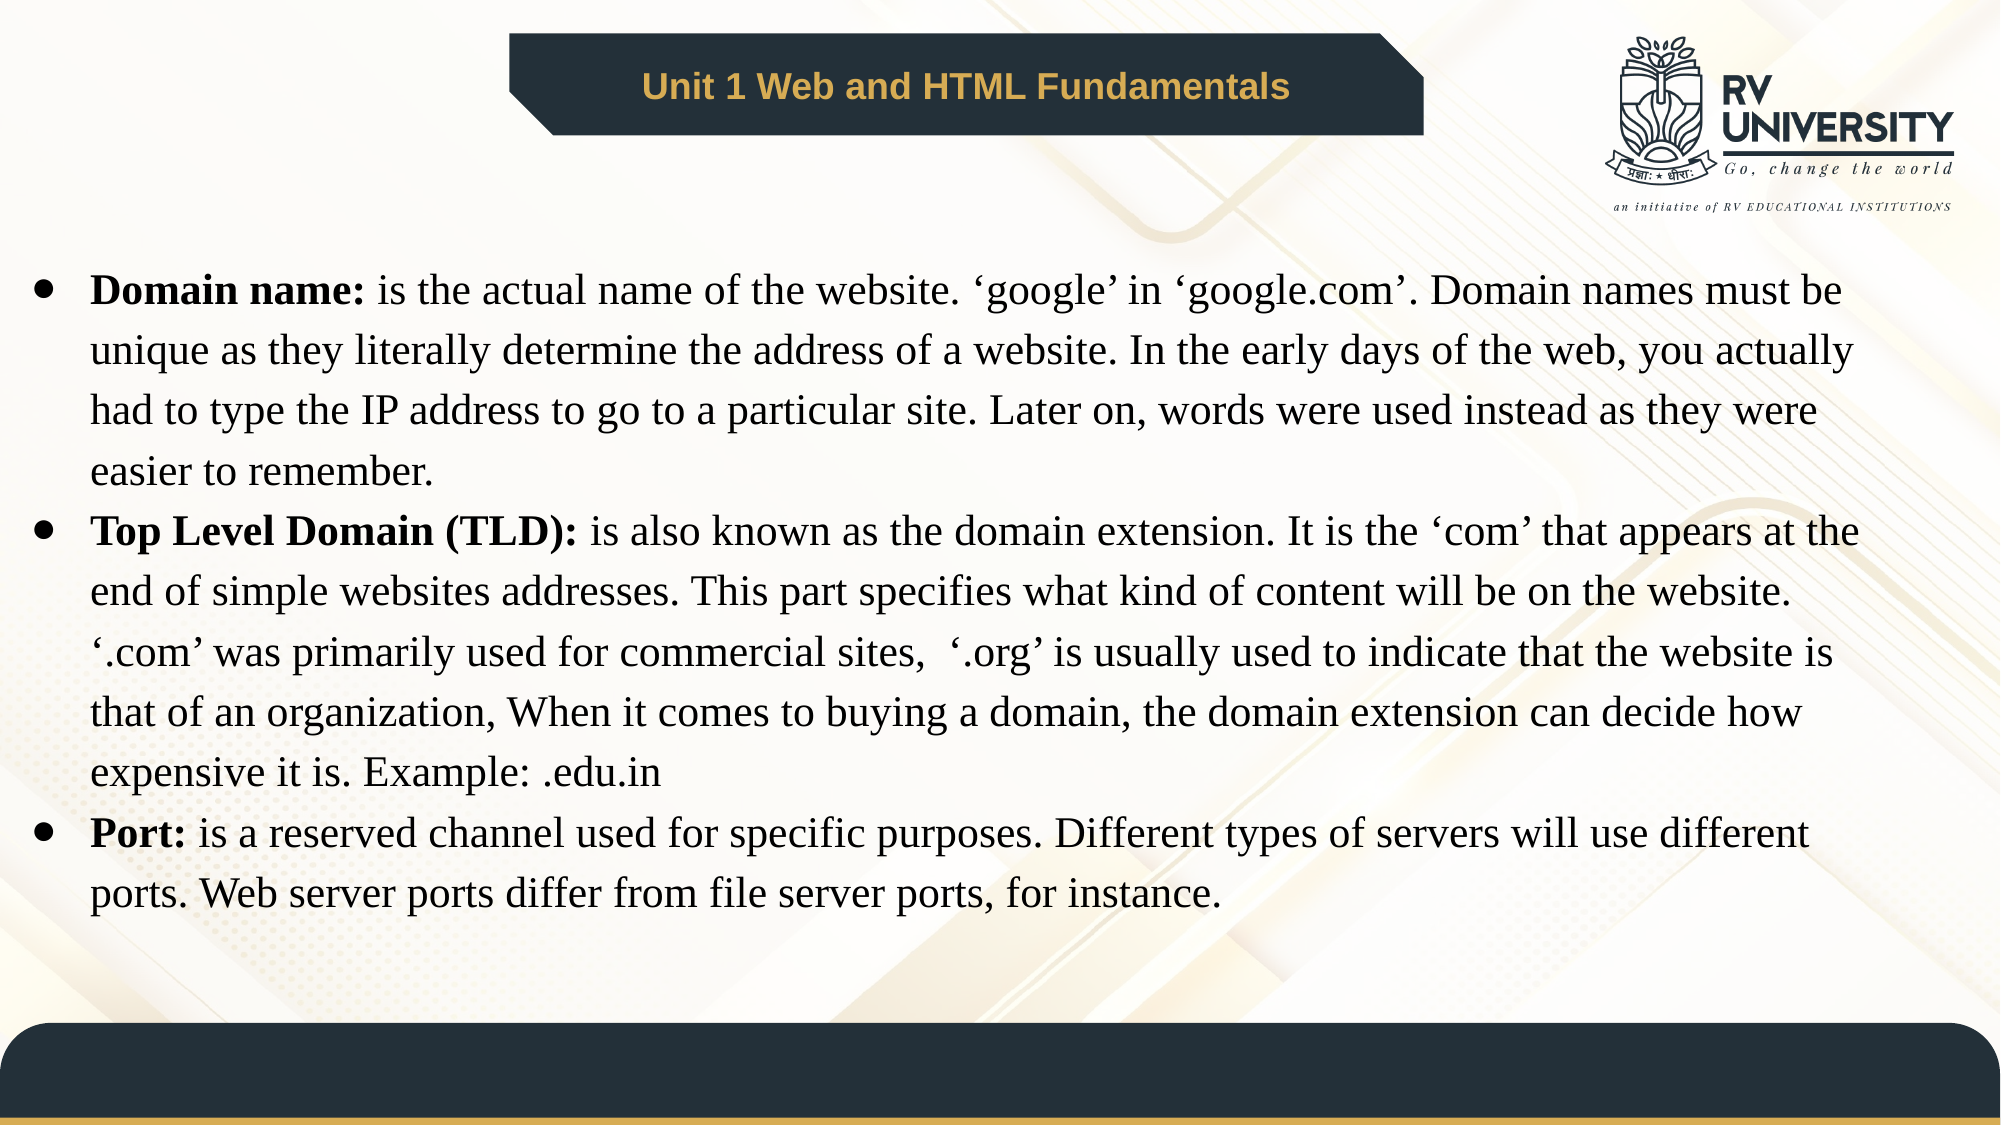

Unit 1 Web and HTML Fundamentals
Domain name: is the actual name of the website. ‘google’ in ‘google.com’. Domain names must be unique as they literally determine the address of a website. In the early days of the web, you actually had to type the IP address to go to a particular site. Later on, words were used instead as they were easier to remember.
Top Level Domain (TLD): is also known as the domain extension. It is the ‘com’ that appears at the end of simple websites addresses. This part specifies what kind of content will be on the website. ‘.com’ was primarily used for commercial sites,  ‘.org’ is usually used to indicate that the website is that of an organization, When it comes to buying a domain, the domain extension can decide how expensive it is. Example: .edu.in
Port: is a reserved channel used for specific purposes. Different types of servers will use different ports. Web server ports differ from file server ports, for instance.